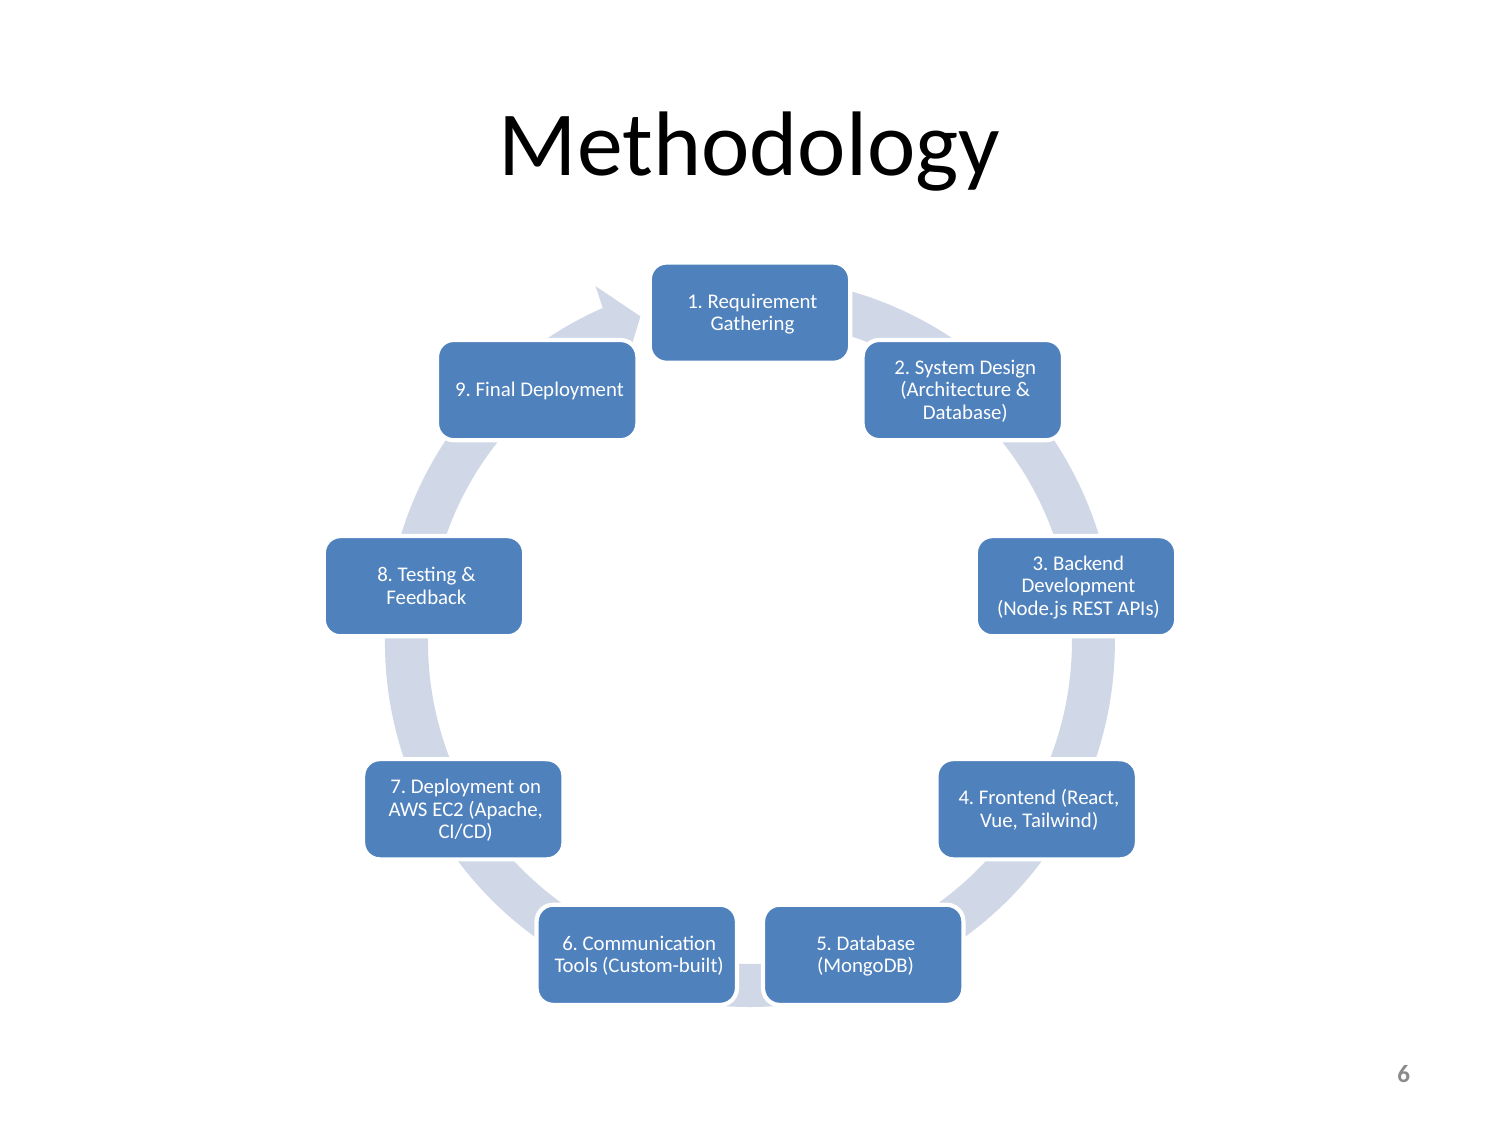

# Methodology
1. Requirement Gathering
2. System Design (Architecture & Database)
3. Backend Development (Node.js REST APIs)
4. Frontend (React, Vue, Tailwind)
5. Database (MongoDB)
6. Communication Tools (Custom-built)
7. Deployment on AWS EC2 (Apache, CI/CD)
8. Testing & Feedback
9. Final Deployment
6